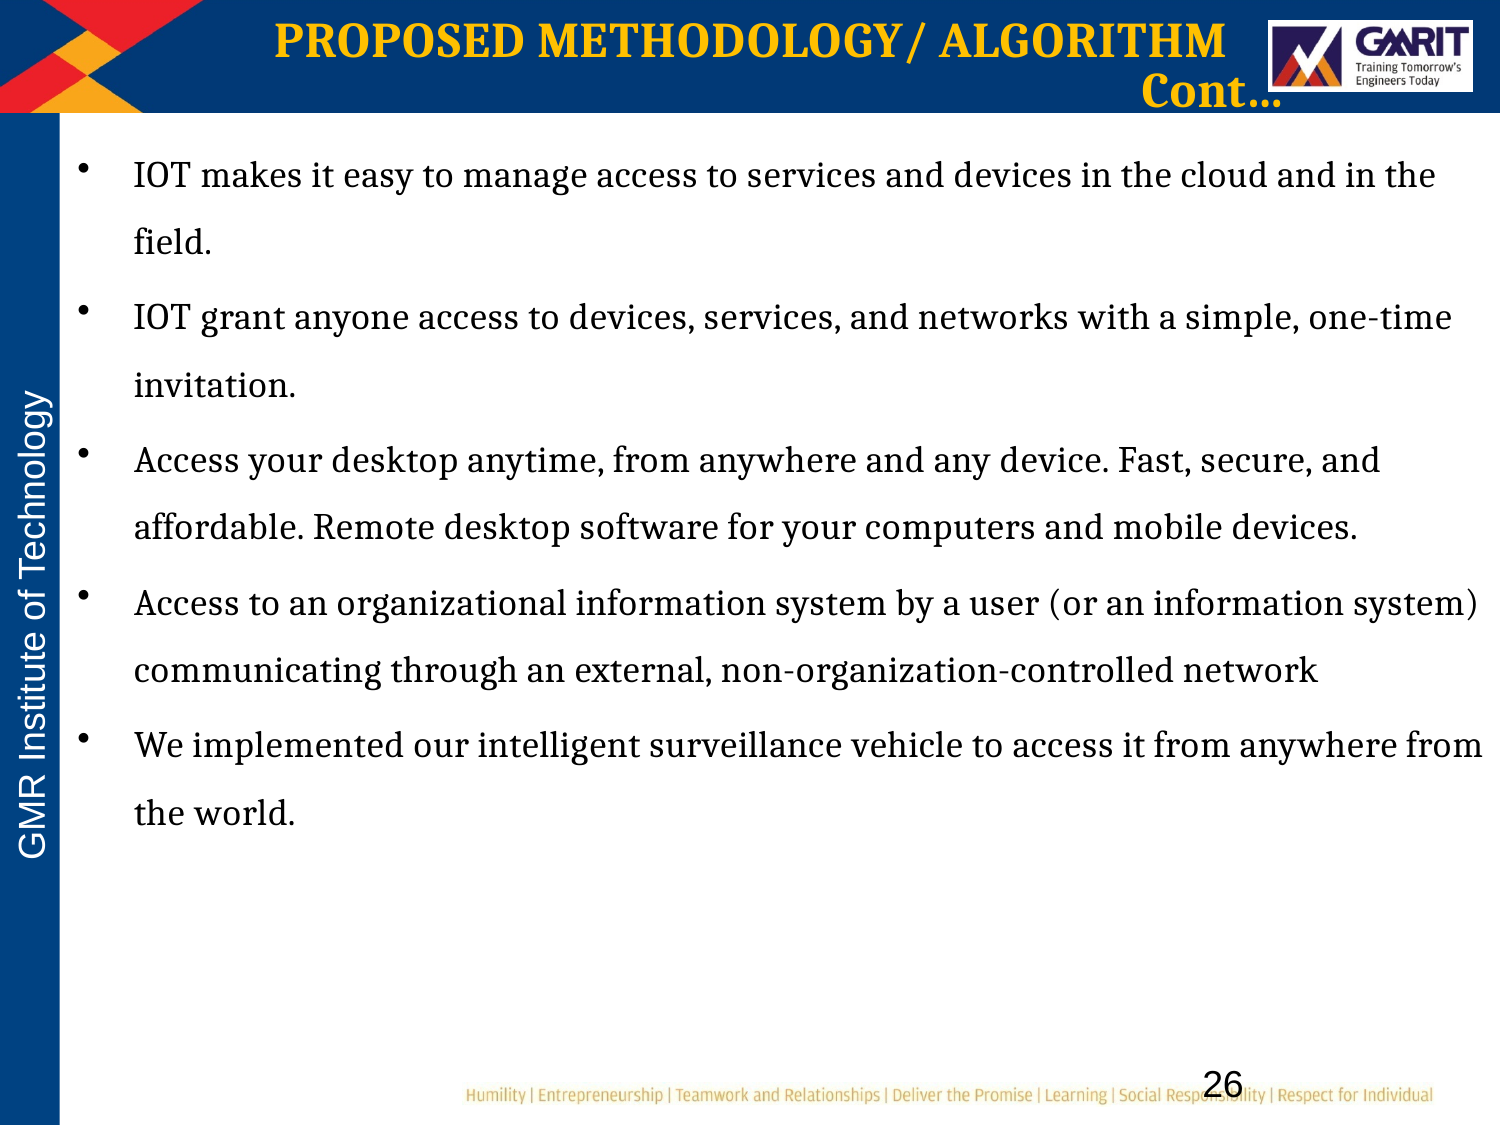

# PROPOSED METHODOLOGY/ ALGORITHM
Cont…
IOT makes it easy to manage access to services and devices in the cloud and in the field.
IOT grant anyone access to devices, services, and networks with a simple, one-time invitation.
Access your desktop anytime, from anywhere and any device. Fast, secure, and affordable. Remote desktop software for your computers and mobile devices.
Access to an organizational information system by a user (or an information system) communicating through an external, non-organization-controlled network
We implemented our intelligent surveillance vehicle to access it from anywhere from the world.

26